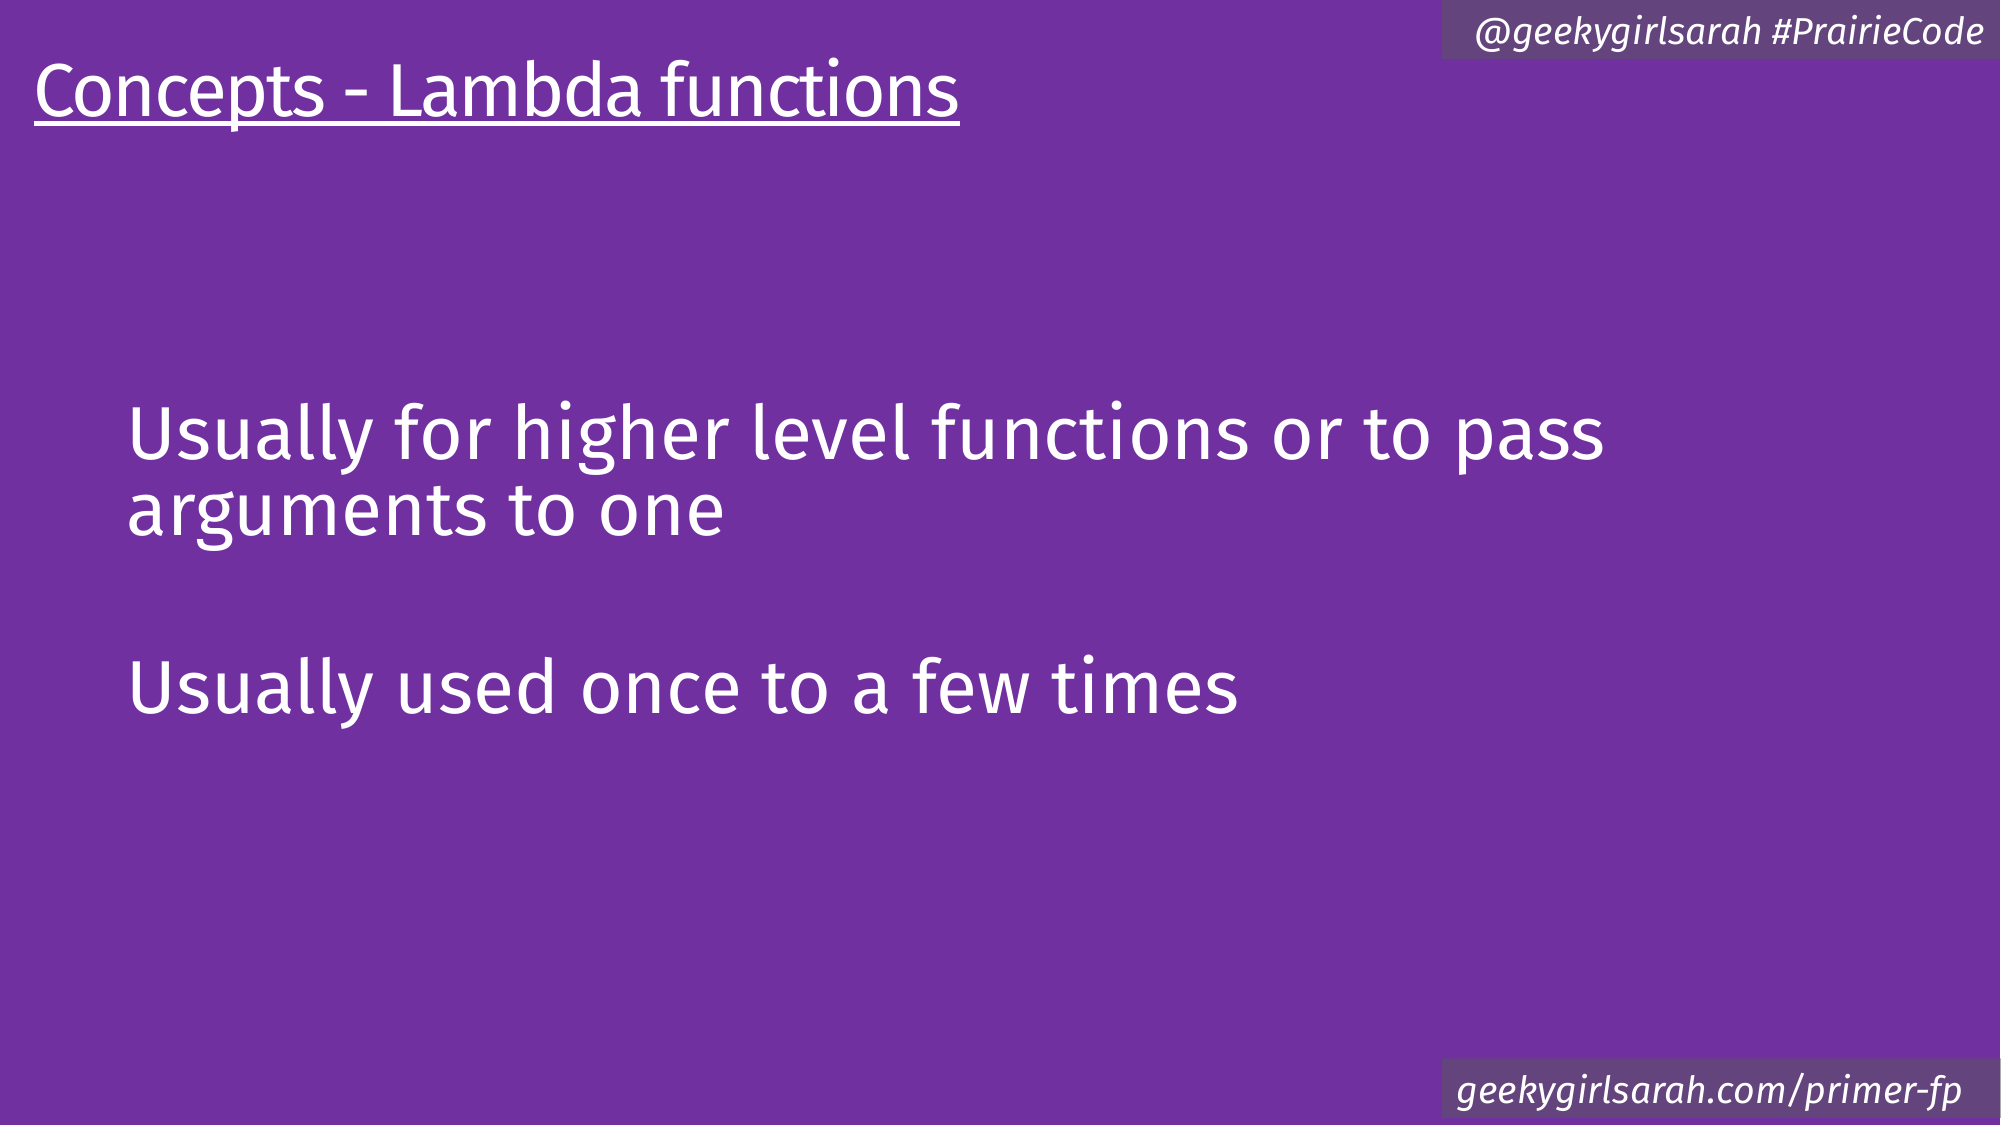

# Concepts - Lambda functions
Usually for higher level functions or to pass arguments to one

Usually used once to a few times